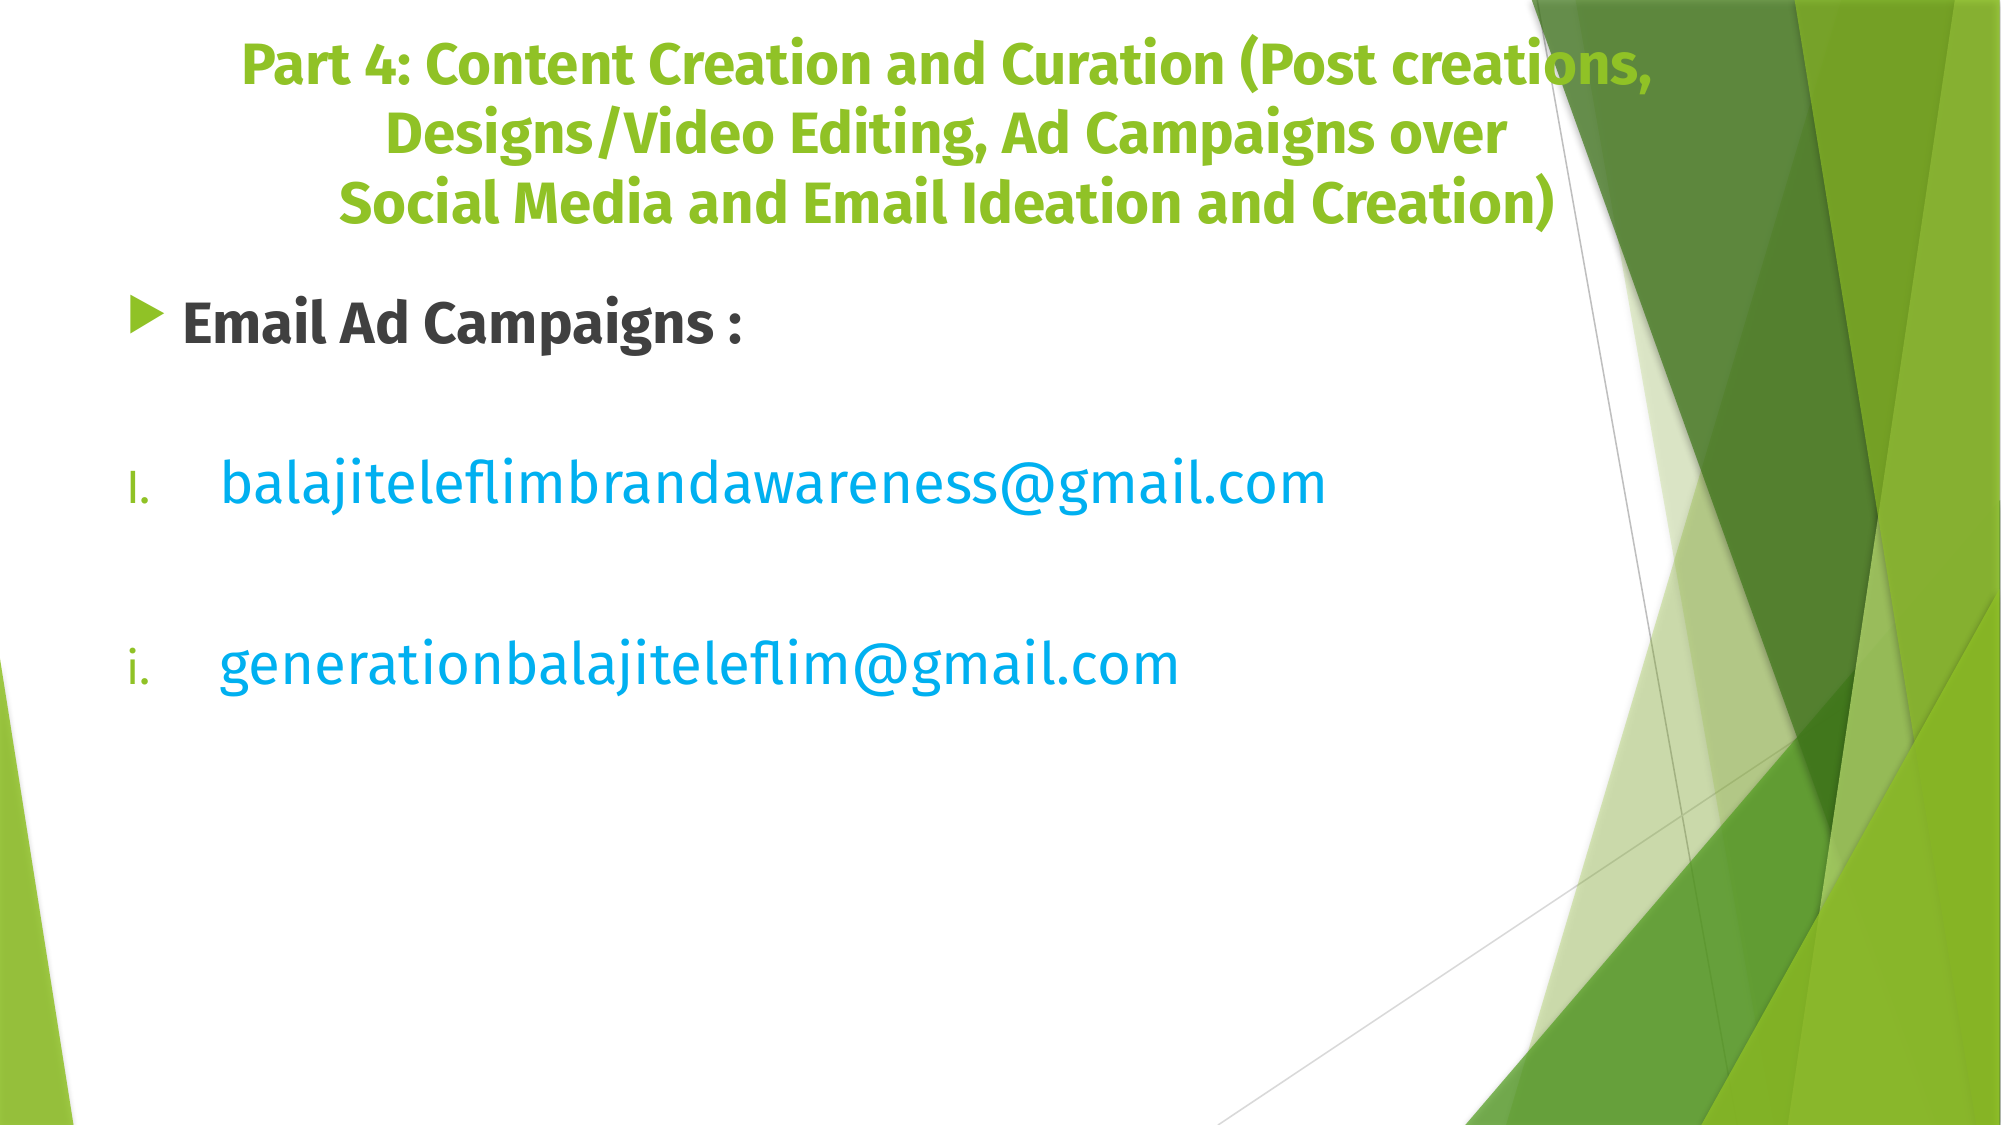

# Part 4: Content Creation and Curation (Post creations, Designs/Video Editing, Ad Campaigns over Social Media and Email Ideation and Creation)
Email Ad Campaigns :
balajiteleflimbrandawareness@gmail.com

generationbalajiteleflim@gmail.com